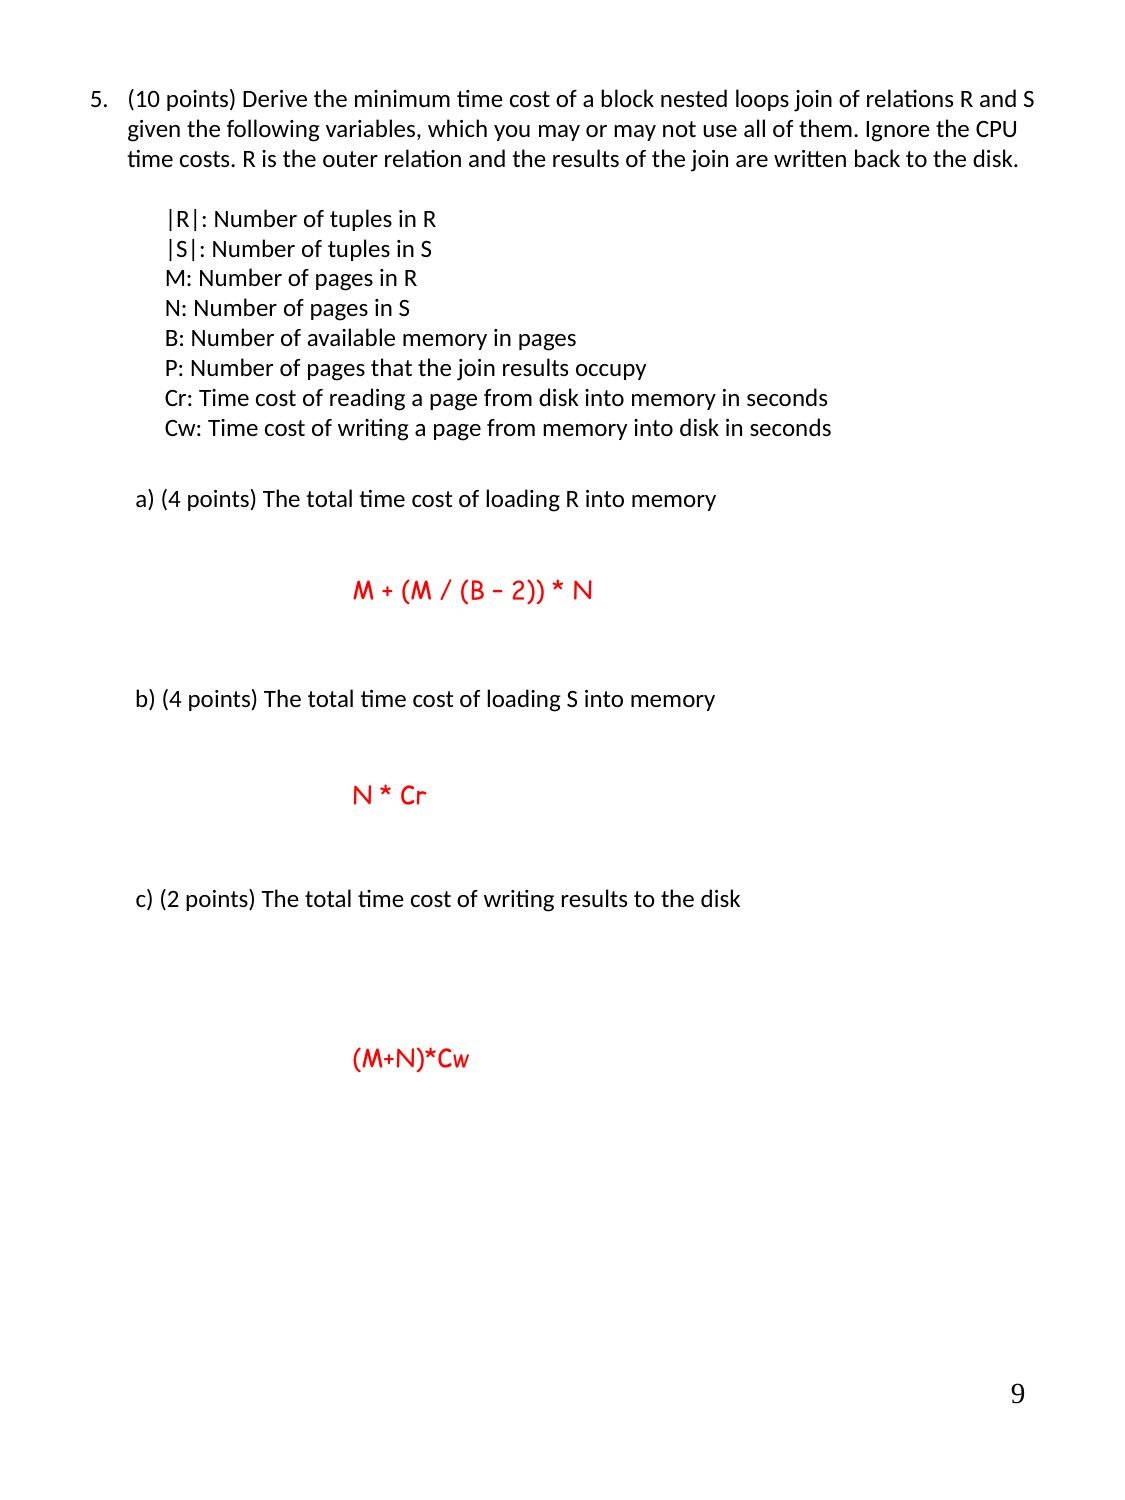

(10 points) Derive the minimum time cost of a block nested loops join of relations R and S given the following variables, which you may or may not use all of them. Ignore the CPU time costs. R is the outer relation and the results of the join are written back to the disk.

|R|: Number of tuples in R
|S|: Number of tuples in S
M: Number of pages in R
N: Number of pages in S
B: Number of available memory in pages
P: Number of pages that the join results occupy
Cr: Time cost of reading a page from disk into memory in seconds
Cw: Time cost of writing a page from memory into disk in seconds
a) (4 points) The total time cost of loading R into memory
M + (M / (B – 2)) * N
b) (4 points) The total time cost of loading S into memory
N * Cr
c) (2 points) The total time cost of writing results to the disk
(M+N)*Cw
9